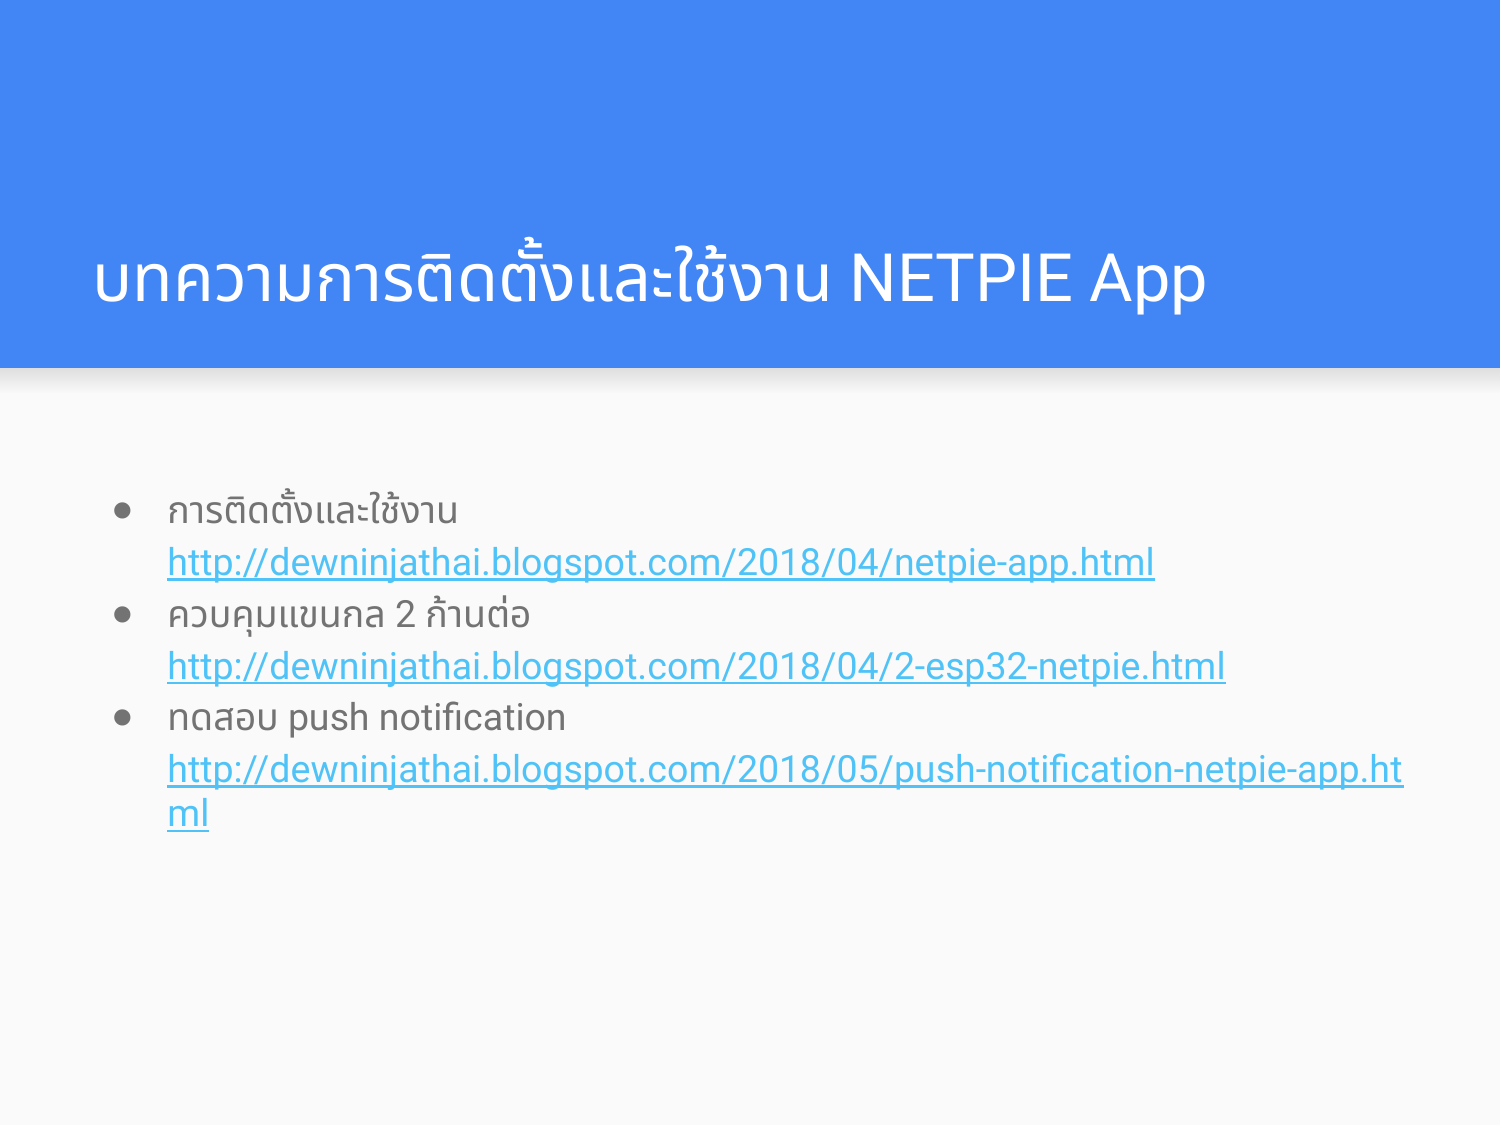

# บทความการติดตั้งและใช้งาน NETPIE App

การติดตั้งและใช้งาน http://dewninjathai.blogspot.com/2018/04/netpie-app.html
ควบคุมแขนกล 2 ก้านต่อ http://dewninjathai.blogspot.com/2018/04/2-esp32-netpie.html
ทดสอบ push notification http://dewninjathai.blogspot.com/2018/05/push-notification-netpie-app.html